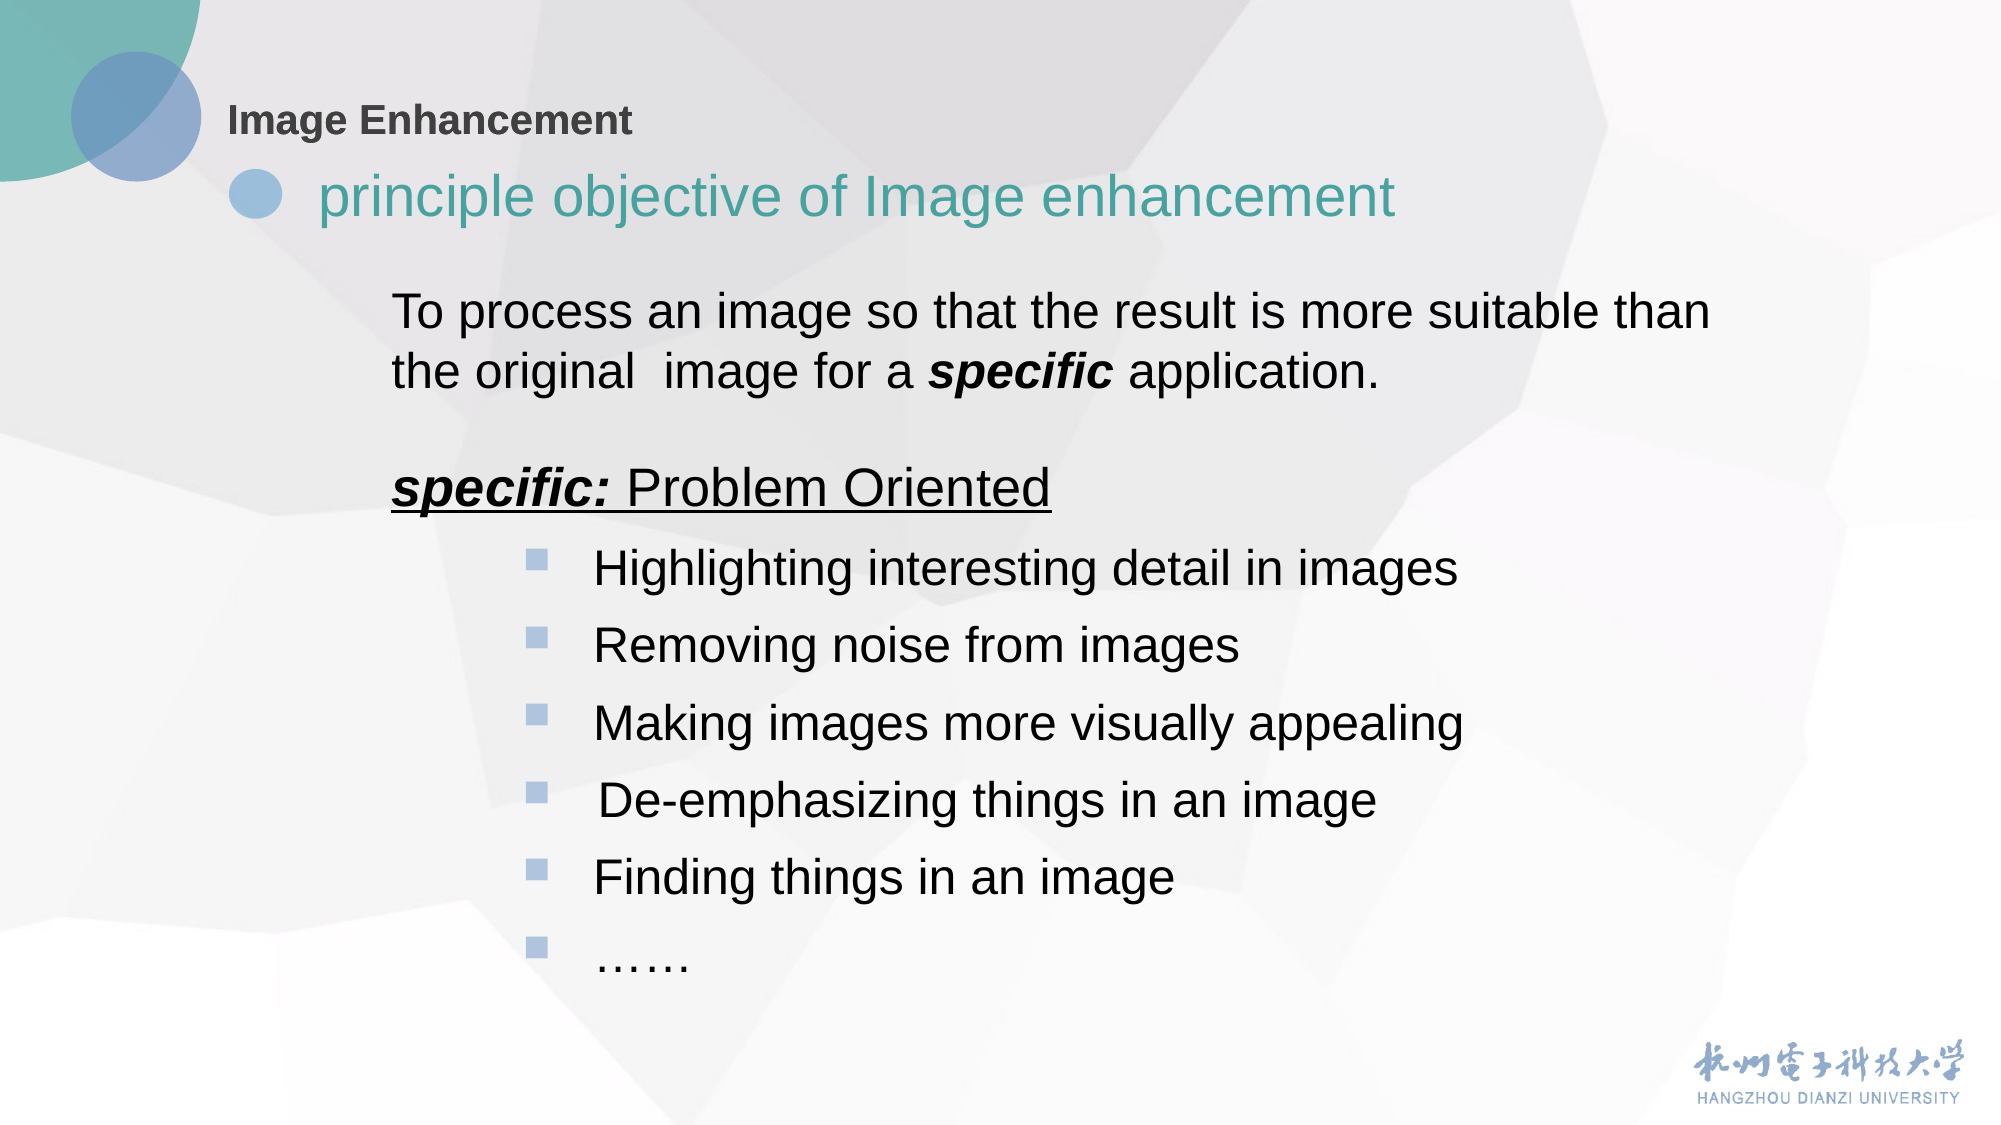

Image Enhancement
principle objective of Image enhancement

To process an image so that the result is more suitable than the original  image for a specific application.

specific: Problem Oriented
 Highlighting interesting detail in images
 Removing noise from images
 Making images more visually appealing
  De-emphasizing things in an image
 Finding things in an image
 ……